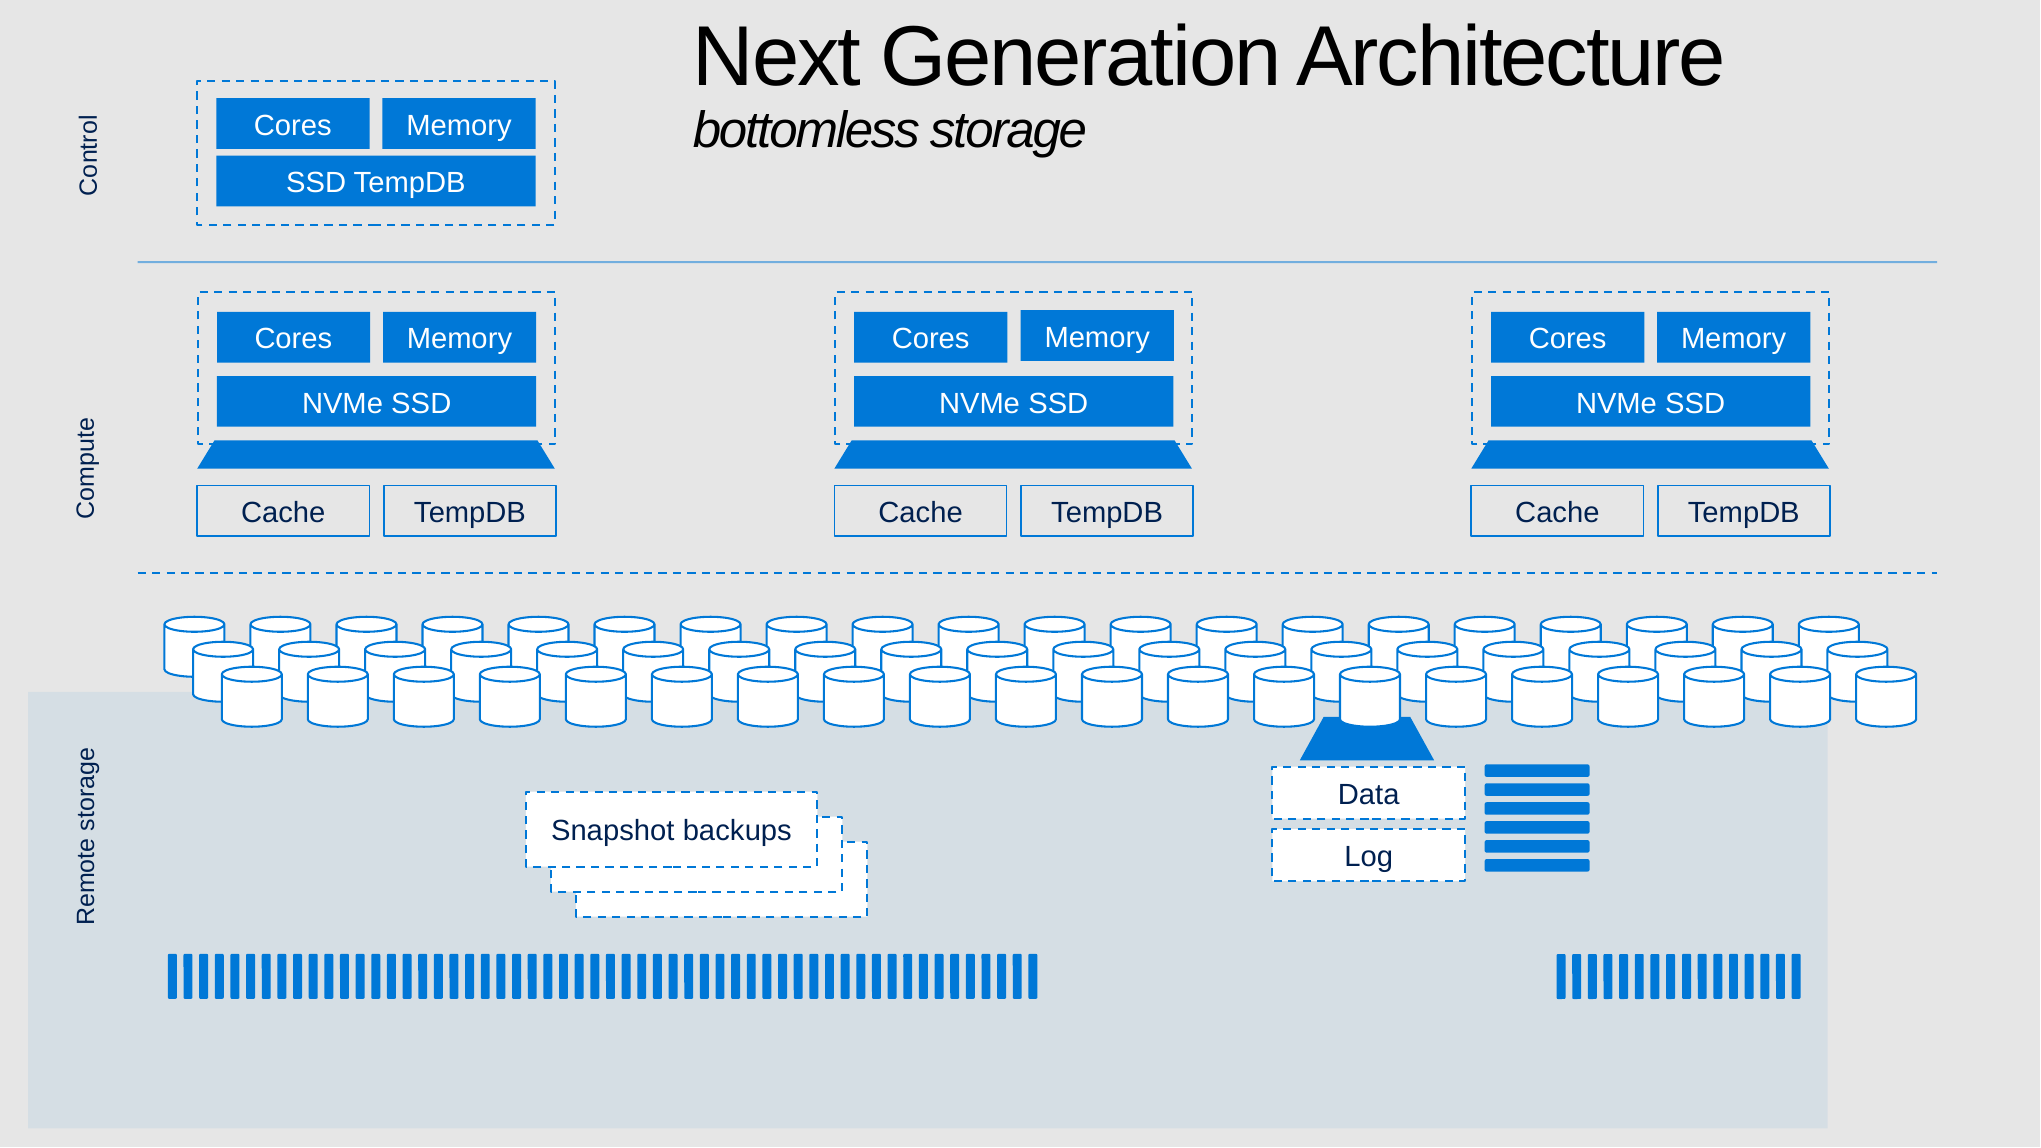

# Next Generation Architecture bottomless storage

Cores
Memory
SSD TempDB
Control

Cores
Memory
NVMe SSD

Cache
TempDB

Memory
Cores
NVMe SSD

Cache
TempDB

Cores
Memory
NVMe SSD

Cache
TempDB
Compute

Data
Snapshot backups
Remote storage

Log